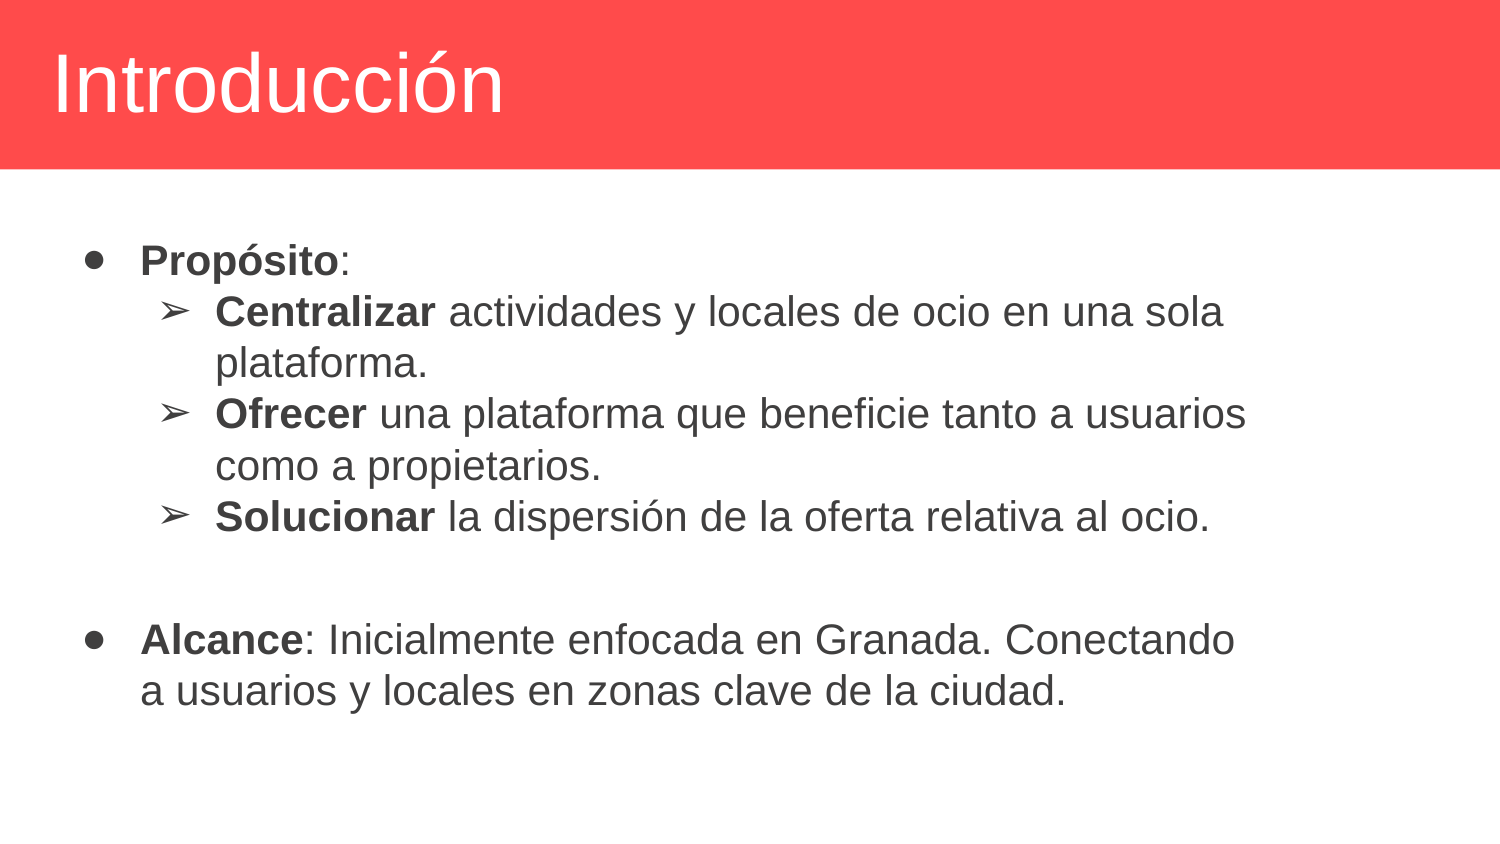

Introducción
Propósito:
Centralizar actividades y locales de ocio en una sola plataforma.
Ofrecer una plataforma que beneficie tanto a usuarios como a propietarios.
Solucionar la dispersión de la oferta relativa al ocio.
Alcance: Inicialmente enfocada en Granada. Conectando a usuarios y locales en zonas clave de la ciudad.